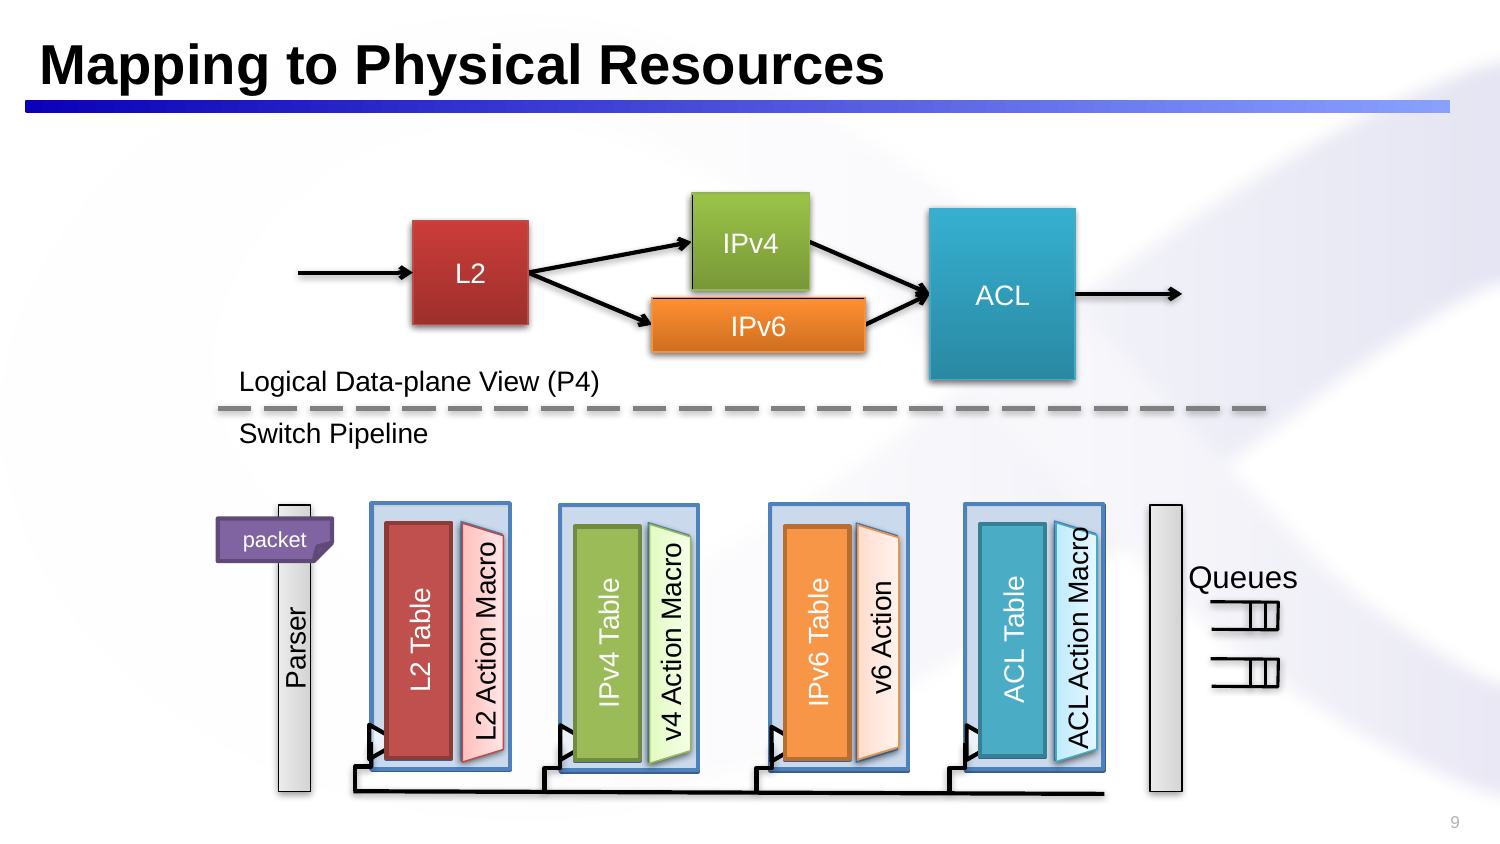

# Mapping to Physical Resources
IPv4
IPv4
ACL
ACL
L2
L2
IPv6
IPv6
Logical Data-plane View (P4)
Switch Pipeline

ACL Action Macro

packet
Action Macro

Action Macro

Action Macro

L2 Action Macro

Action Macro

v4 Action Macro

v6 Action

Queues

ACL Table
L2 Table
Match Table
Match Table
IPv6 Table
IPv4 Table
Match Table
Match Table
Parser

9